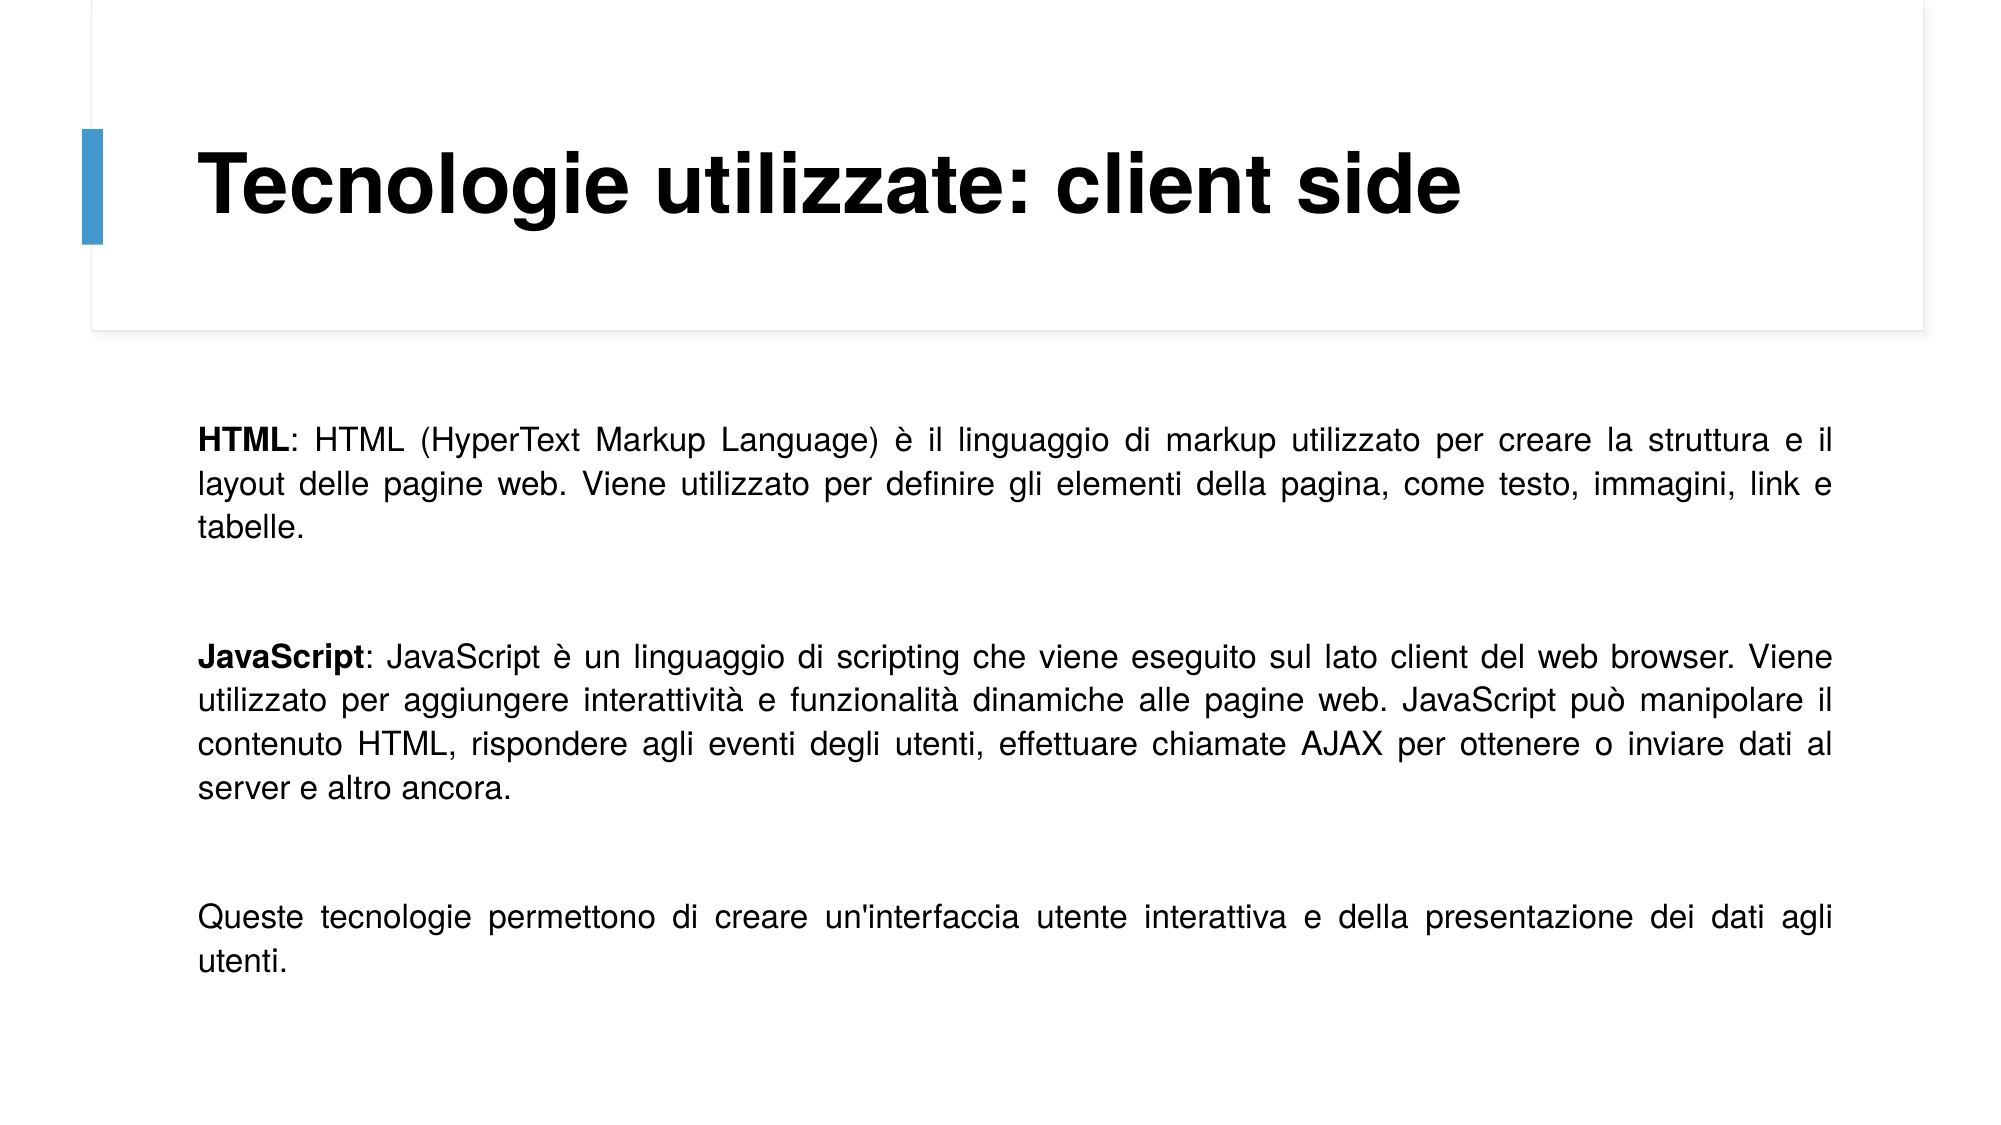

# Tecnologie utilizzate: client side
HTML: HTML (HyperText Markup Language) è il linguaggio di markup utilizzato per creare la struttura e il layout delle pagine web. Viene utilizzato per definire gli elementi della pagina, come testo, immagini, link e tabelle.

JavaScript: JavaScript è un linguaggio di scripting che viene eseguito sul lato client del web browser. Viene utilizzato per aggiungere interattività e funzionalità dinamiche alle pagine web. JavaScript può manipolare il contenuto HTML, rispondere agli eventi degli utenti, effettuare chiamate AJAX per ottenere o inviare dati al server e altro ancora.

Queste tecnologie permettono di creare un'interfaccia utente interattiva e della presentazione dei dati agli utenti.